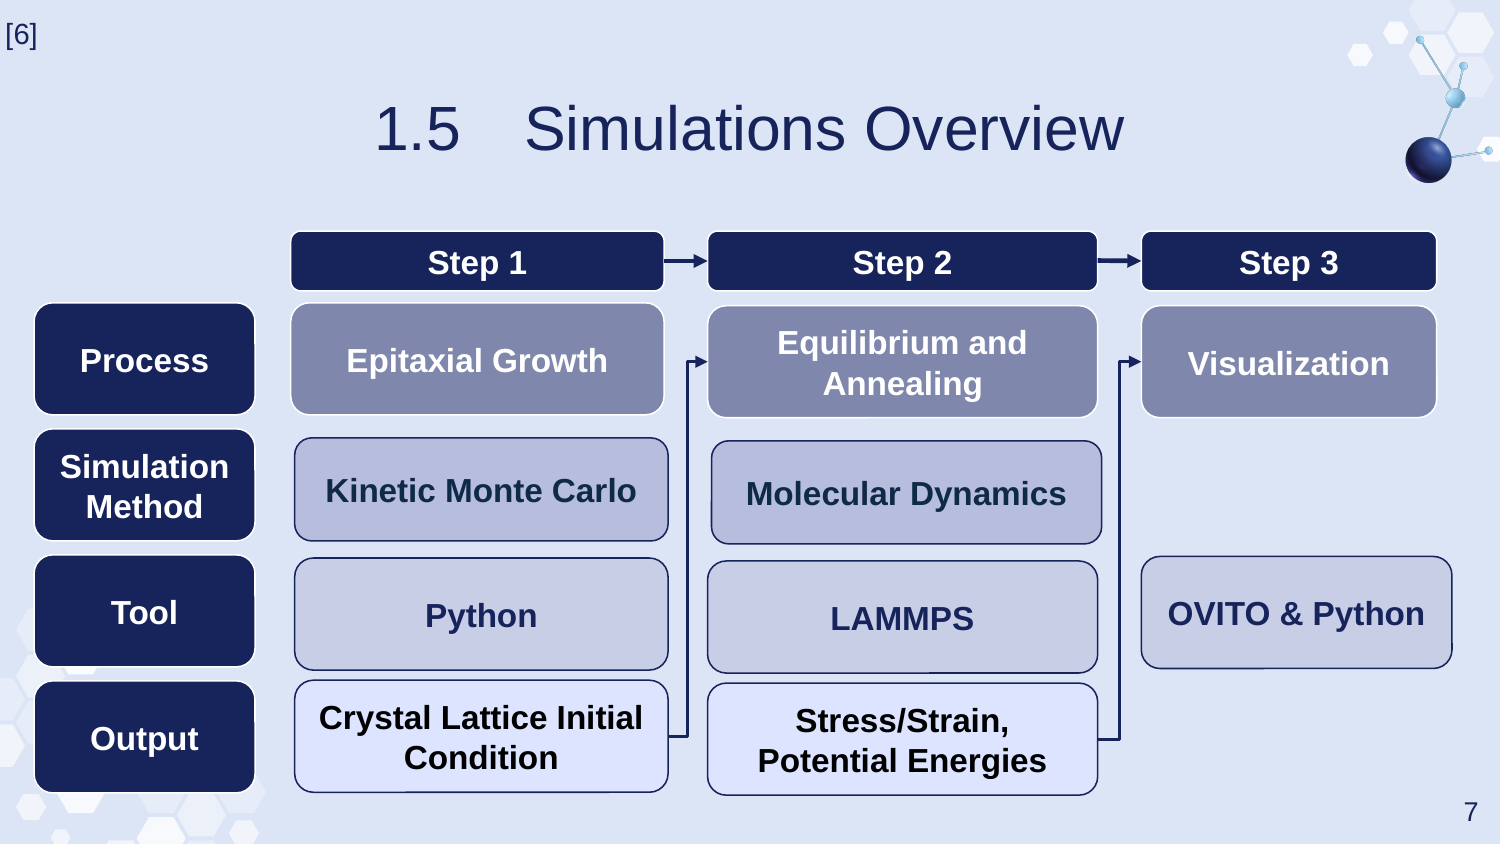

[6]
# 1.5	Simulations Overview
Step 1
Step 2
Step 3
Process
Epitaxial Growth
Visualization
Equilibrium and Annealing
Simulation Method
Kinetic Monte Carlo
Molecular Dynamics
Tool
OVITO & Python
Python
LAMMPS
Crystal Lattice Initial Condition
Output
Stress/Strain, Potential Energies
7